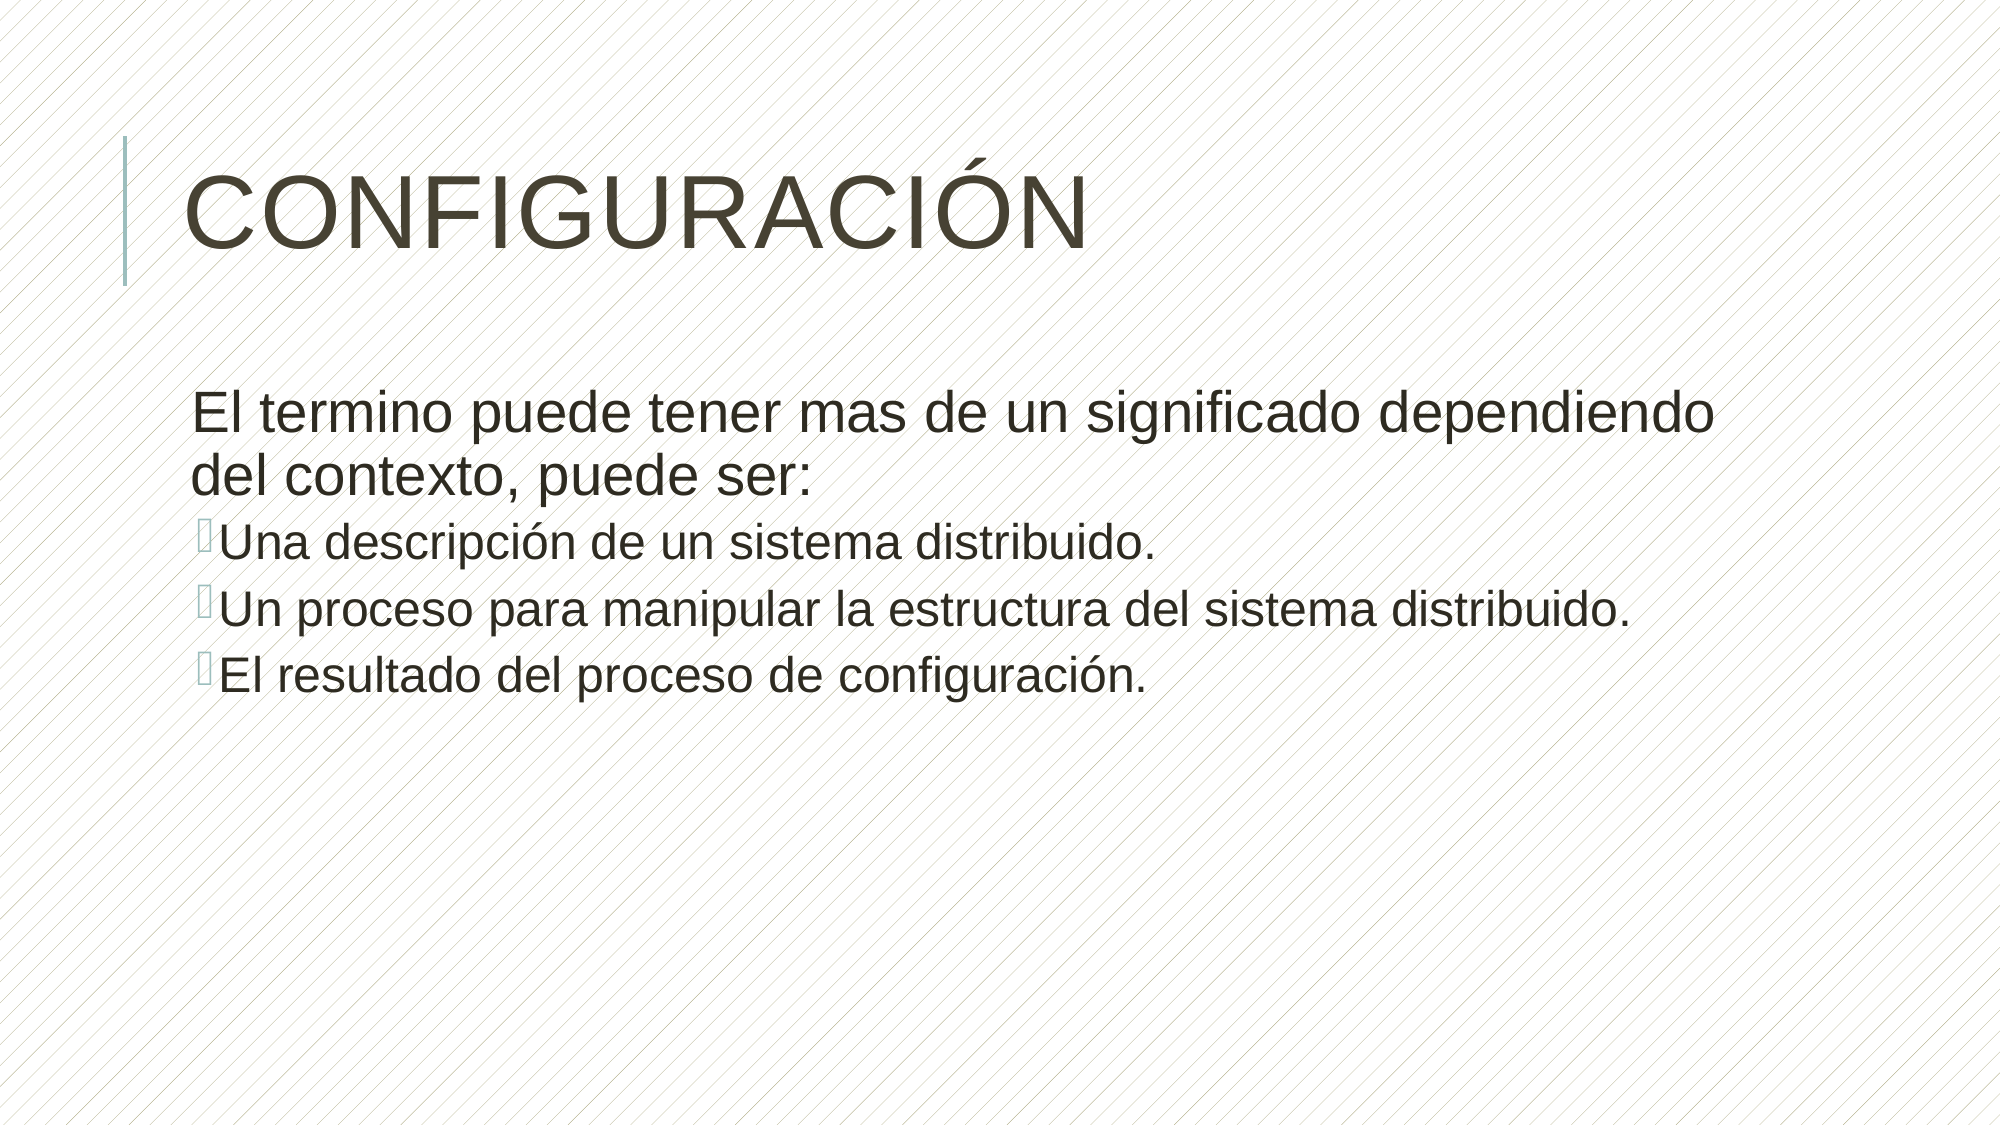

# COnfiguración
El termino puede tener mas de un significado dependiendo del contexto, puede ser:
Una descripción de un sistema distribuido.
Un proceso para manipular la estructura del sistema distribuido.
El resultado del proceso de configuración.